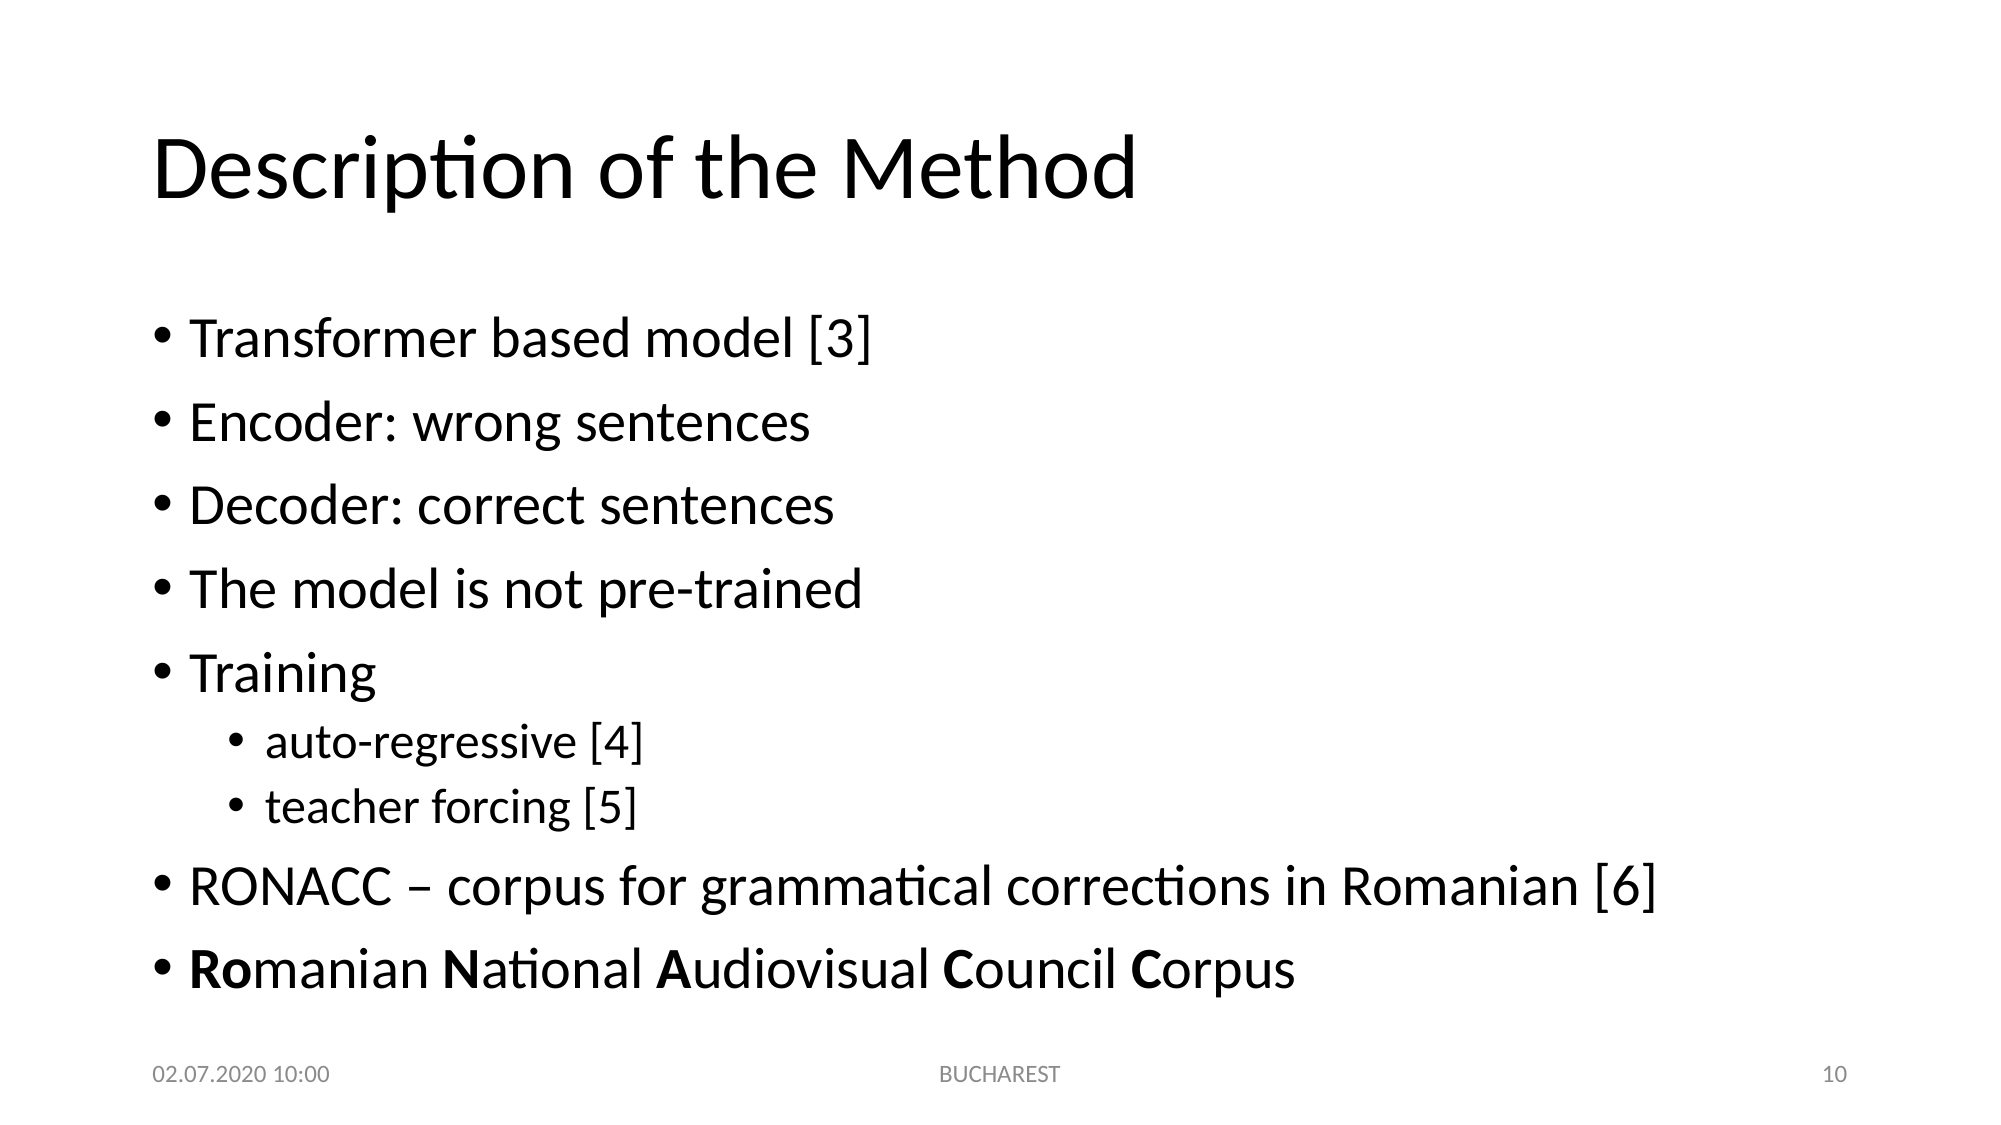

# Description of the Method
Transformer based model [3]
Encoder: wrong sentences
Decoder: correct sentences
The model is not pre-trained
Training
auto-regressive [4]
teacher forcing [5]
RONACC – corpus for grammatical corrections in Romanian [6]
Romanian National Audiovisual Council Corpus
02.07.2020 10:00
BUCHAREST
10